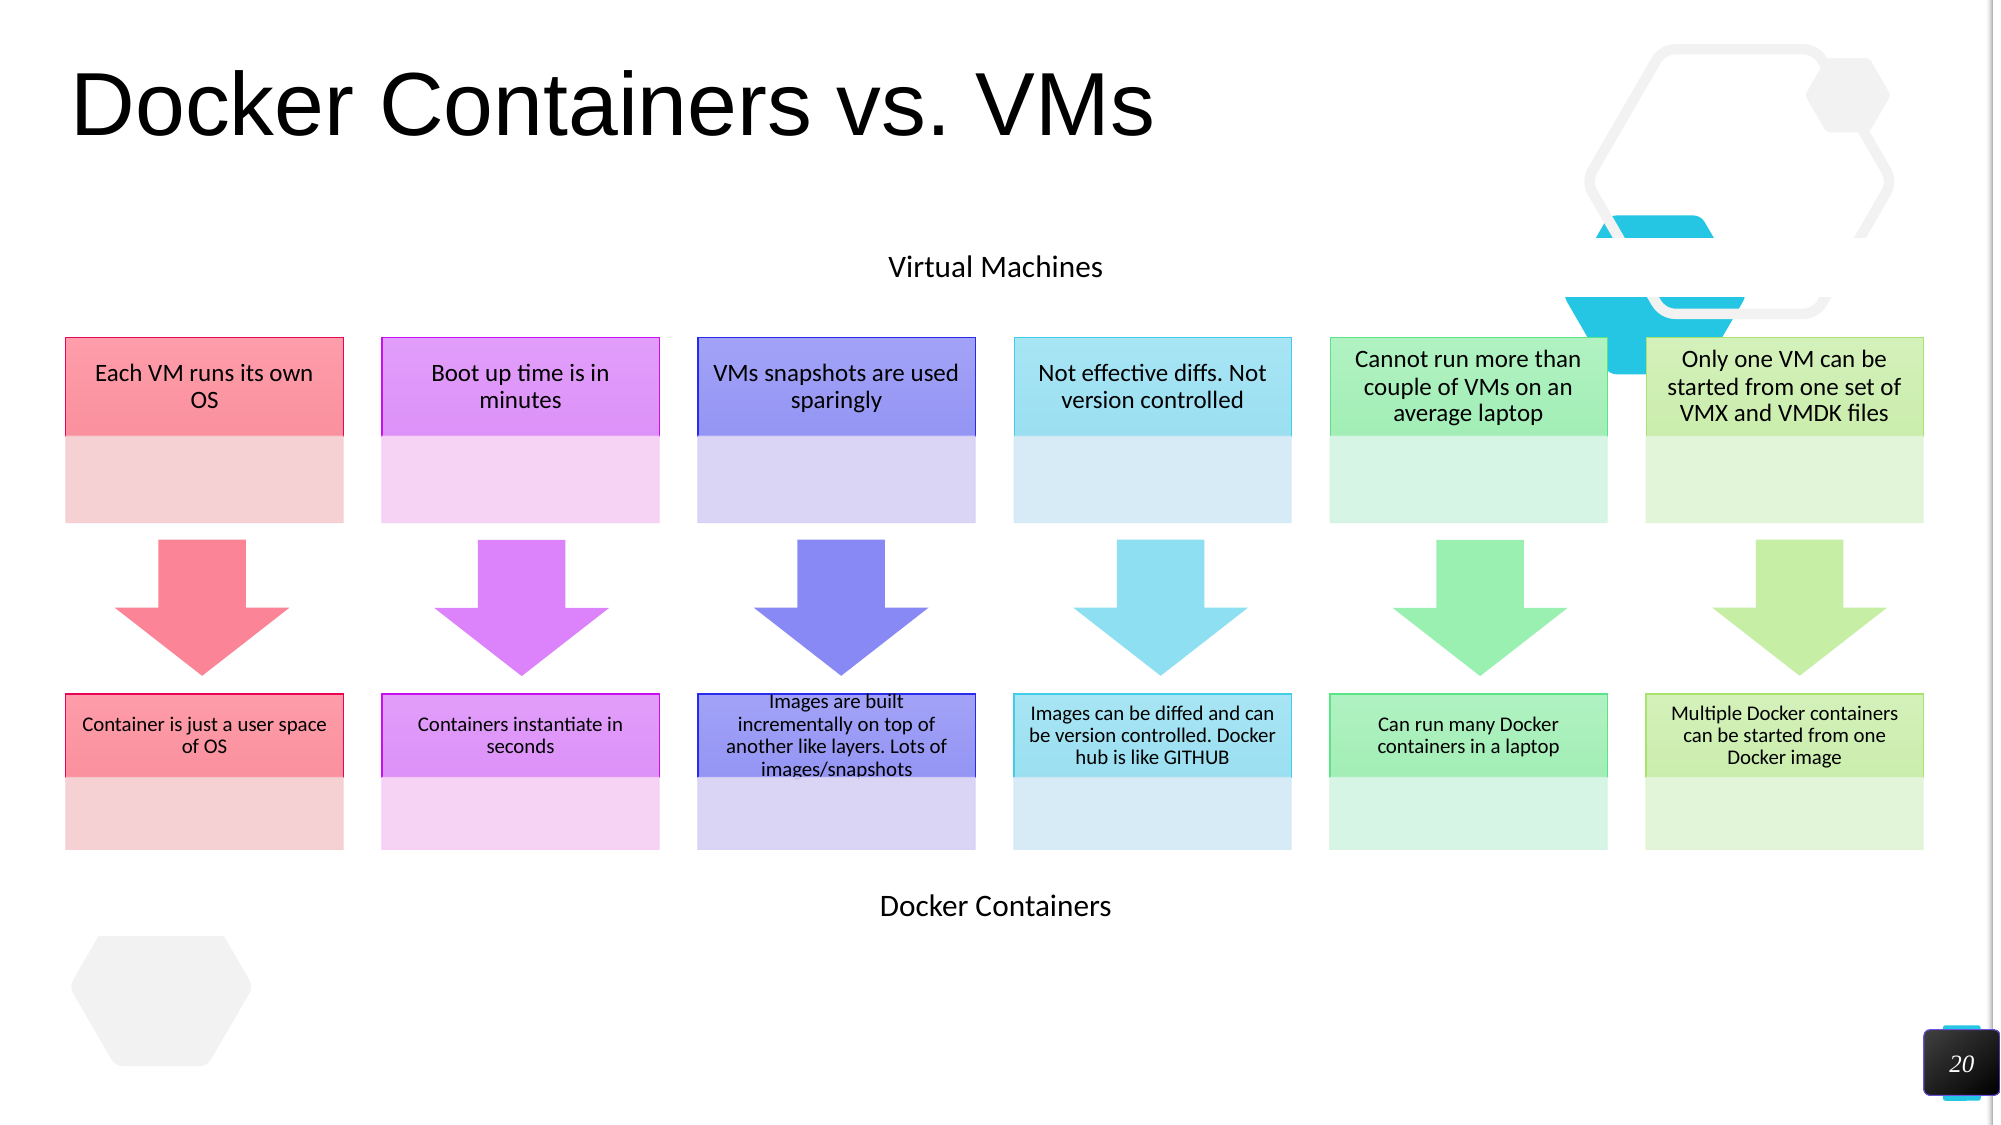

# Docker Containers vs. VMs
Each VM runs its own OS
Boot up time is in minutes
VMs snapshots are used sparingly
Not effective diffs. Not version controlled
Cannot run more than couple of VMs on an average laptop
Only one VM can be started from one set of VMX and VMDK files
Virtual Machines

Container is just a user space of OS
Containers instantiate in seconds
Images are built incrementally on top of another like layers. Lots of images/snapshots
Images can be diffed and can be version controlled. Docker hub is like GITHUB
Can run many Docker containers in a laptop
Multiple Docker containers can be started from one Docker image
Docker Containers
20